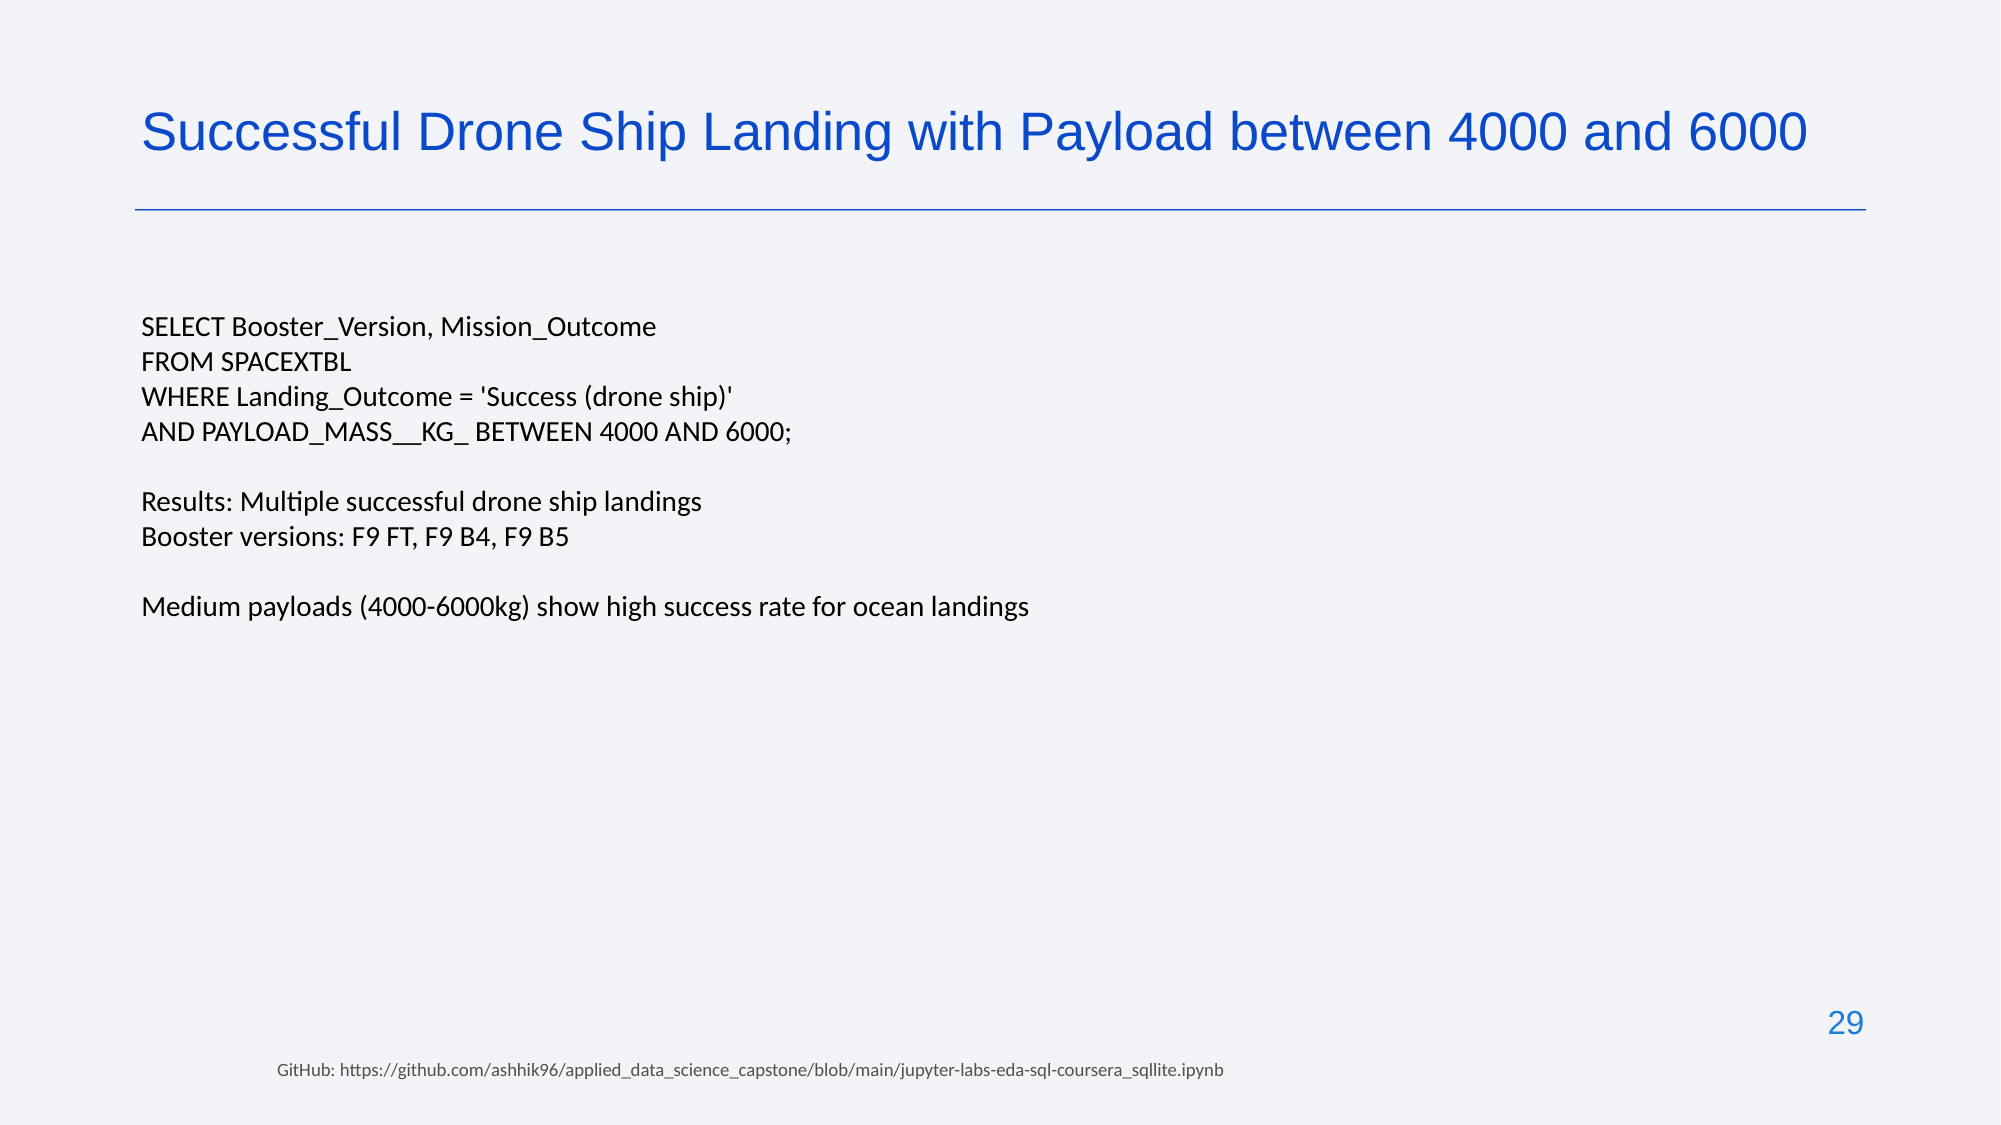

Successful Drone Ship Landing with Payload between 4000 and 6000
SELECT Booster_Version, Mission_Outcome
FROM SPACEXTBL
WHERE Landing_Outcome = 'Success (drone ship)'
AND PAYLOAD_MASS__KG_ BETWEEN 4000 AND 6000;

Results: Multiple successful drone ship landings
Booster versions: F9 FT, F9 B4, F9 B5

Medium payloads (4000-6000kg) show high success rate for ocean landings
29
GitHub: https://github.com/ashhik96/applied_data_science_capstone/blob/main/jupyter-labs-eda-sql-coursera_sqllite.ipynb